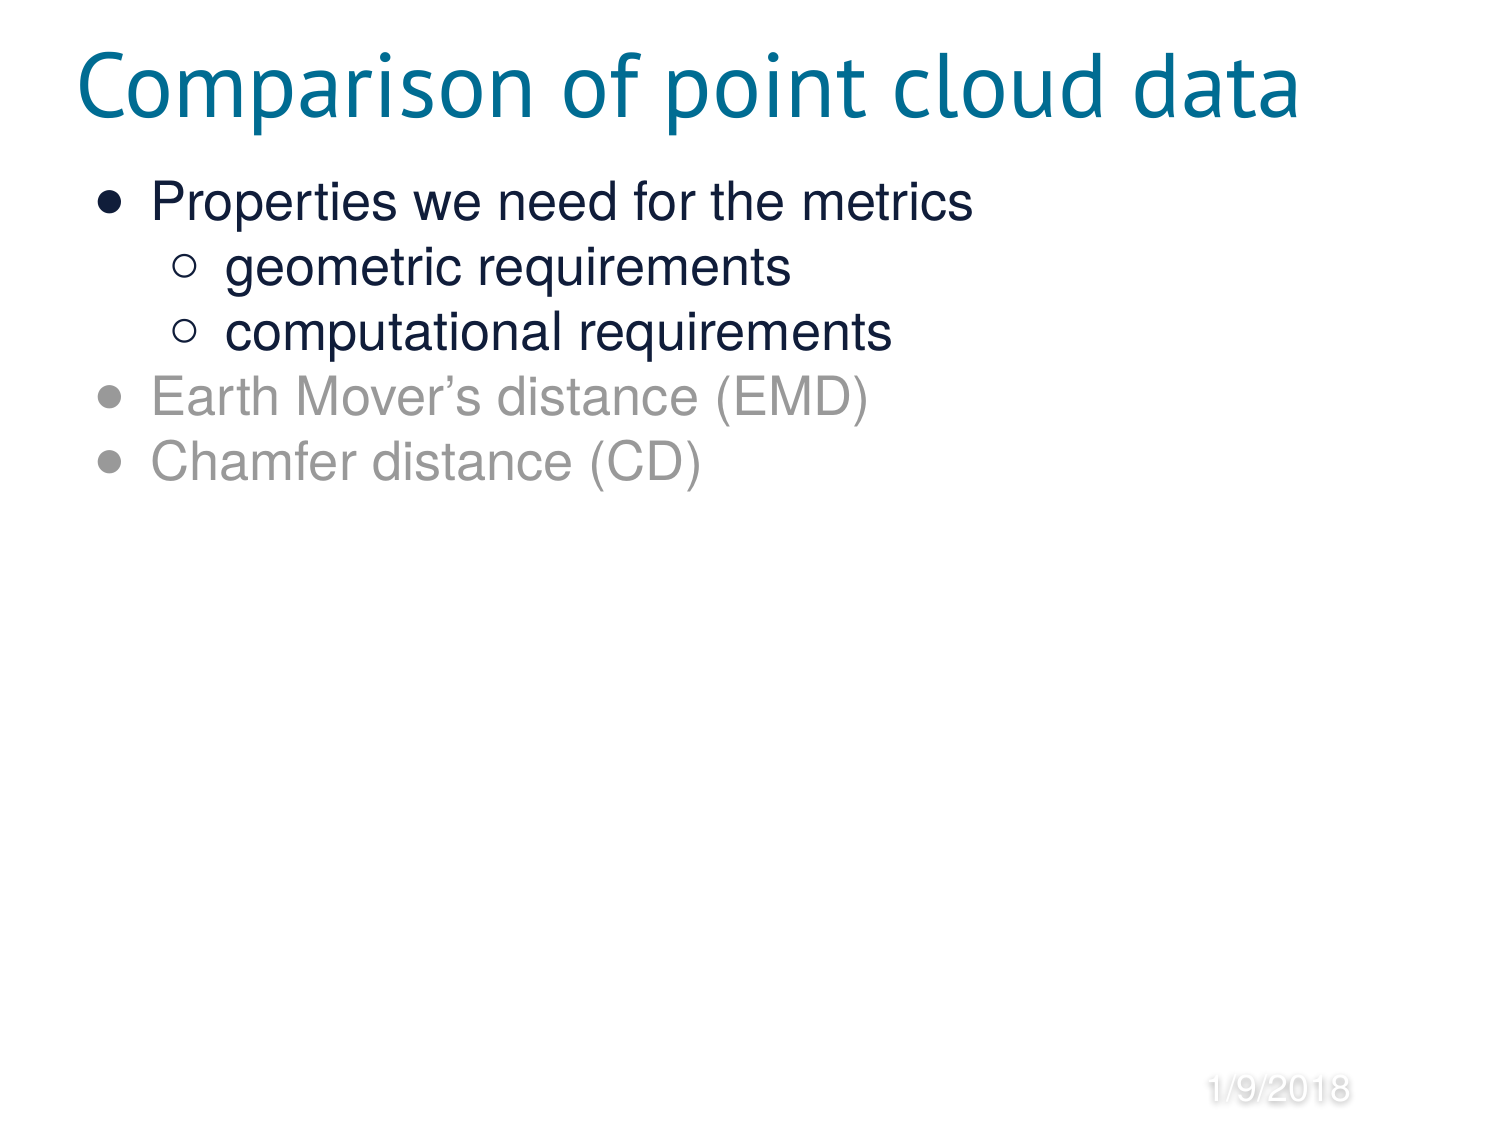

# Comparison of point cloud data
Properties we need for the metrics
geometric requirements
computational requirements
Earth Mover’s distance (EMD)
Chamfer distance (CD)

17